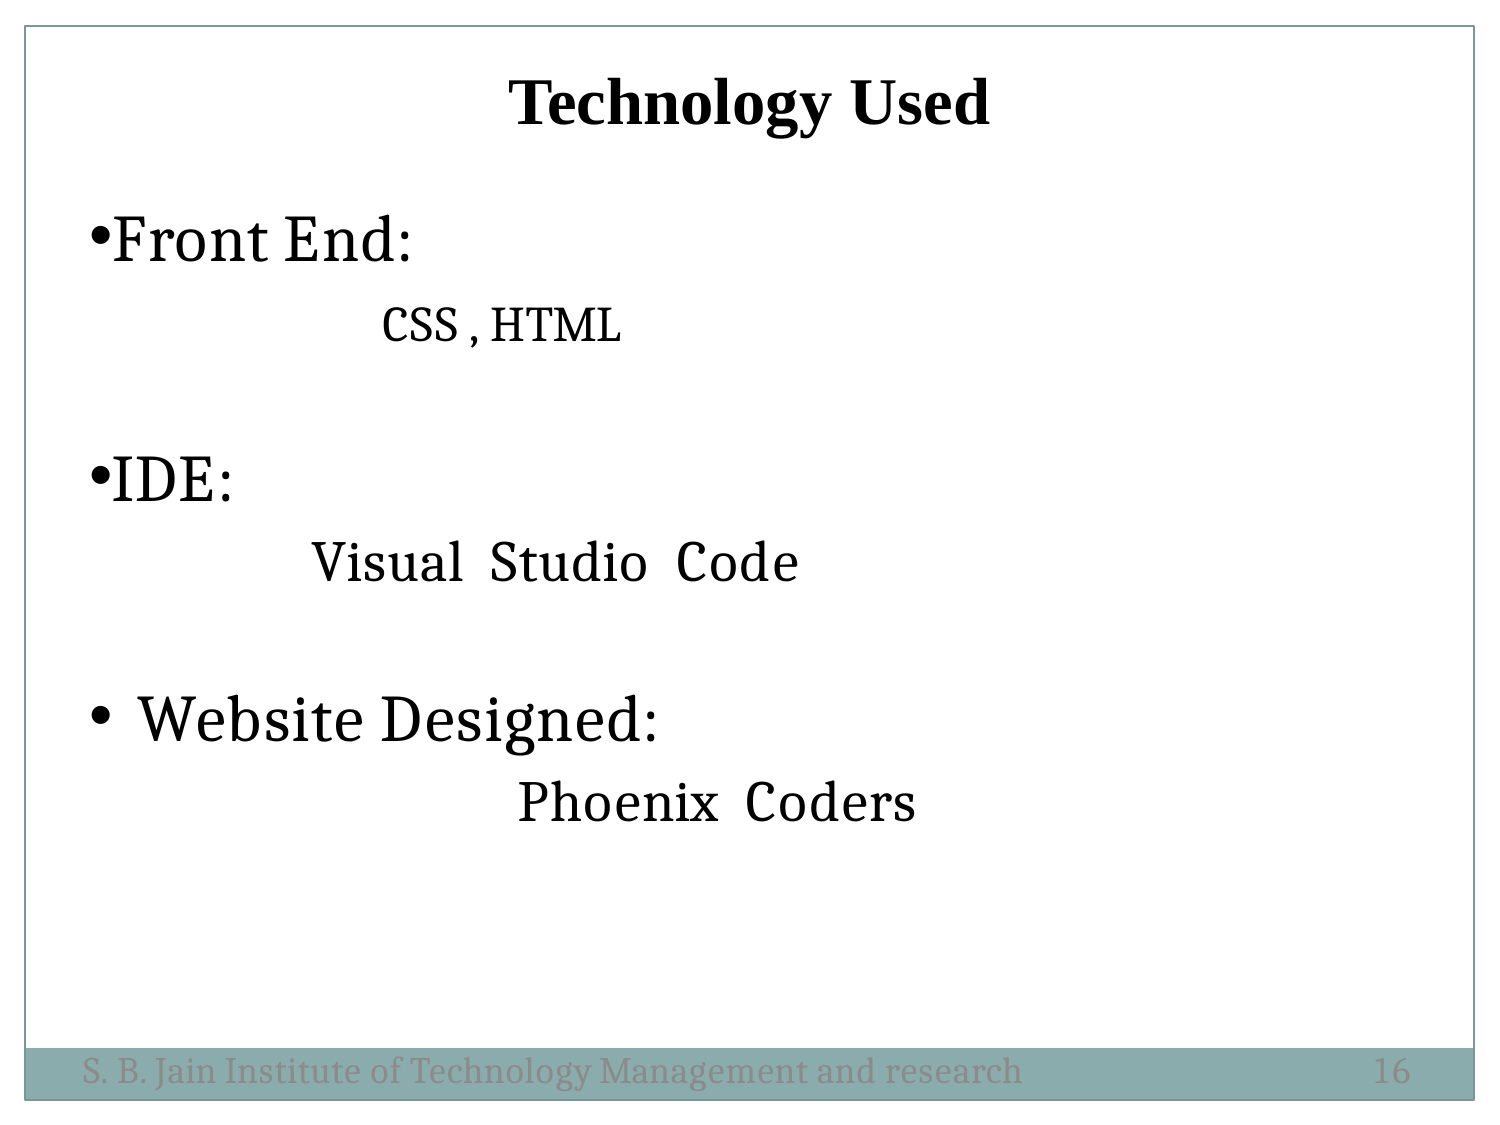

Technology Used
Front End:
                    CSS , HTML

IDE:
               Visual  Studio  Code

Website Designed:
                             Phoenix  Coders
S. B. Jain Institute of Technology Management and research
16